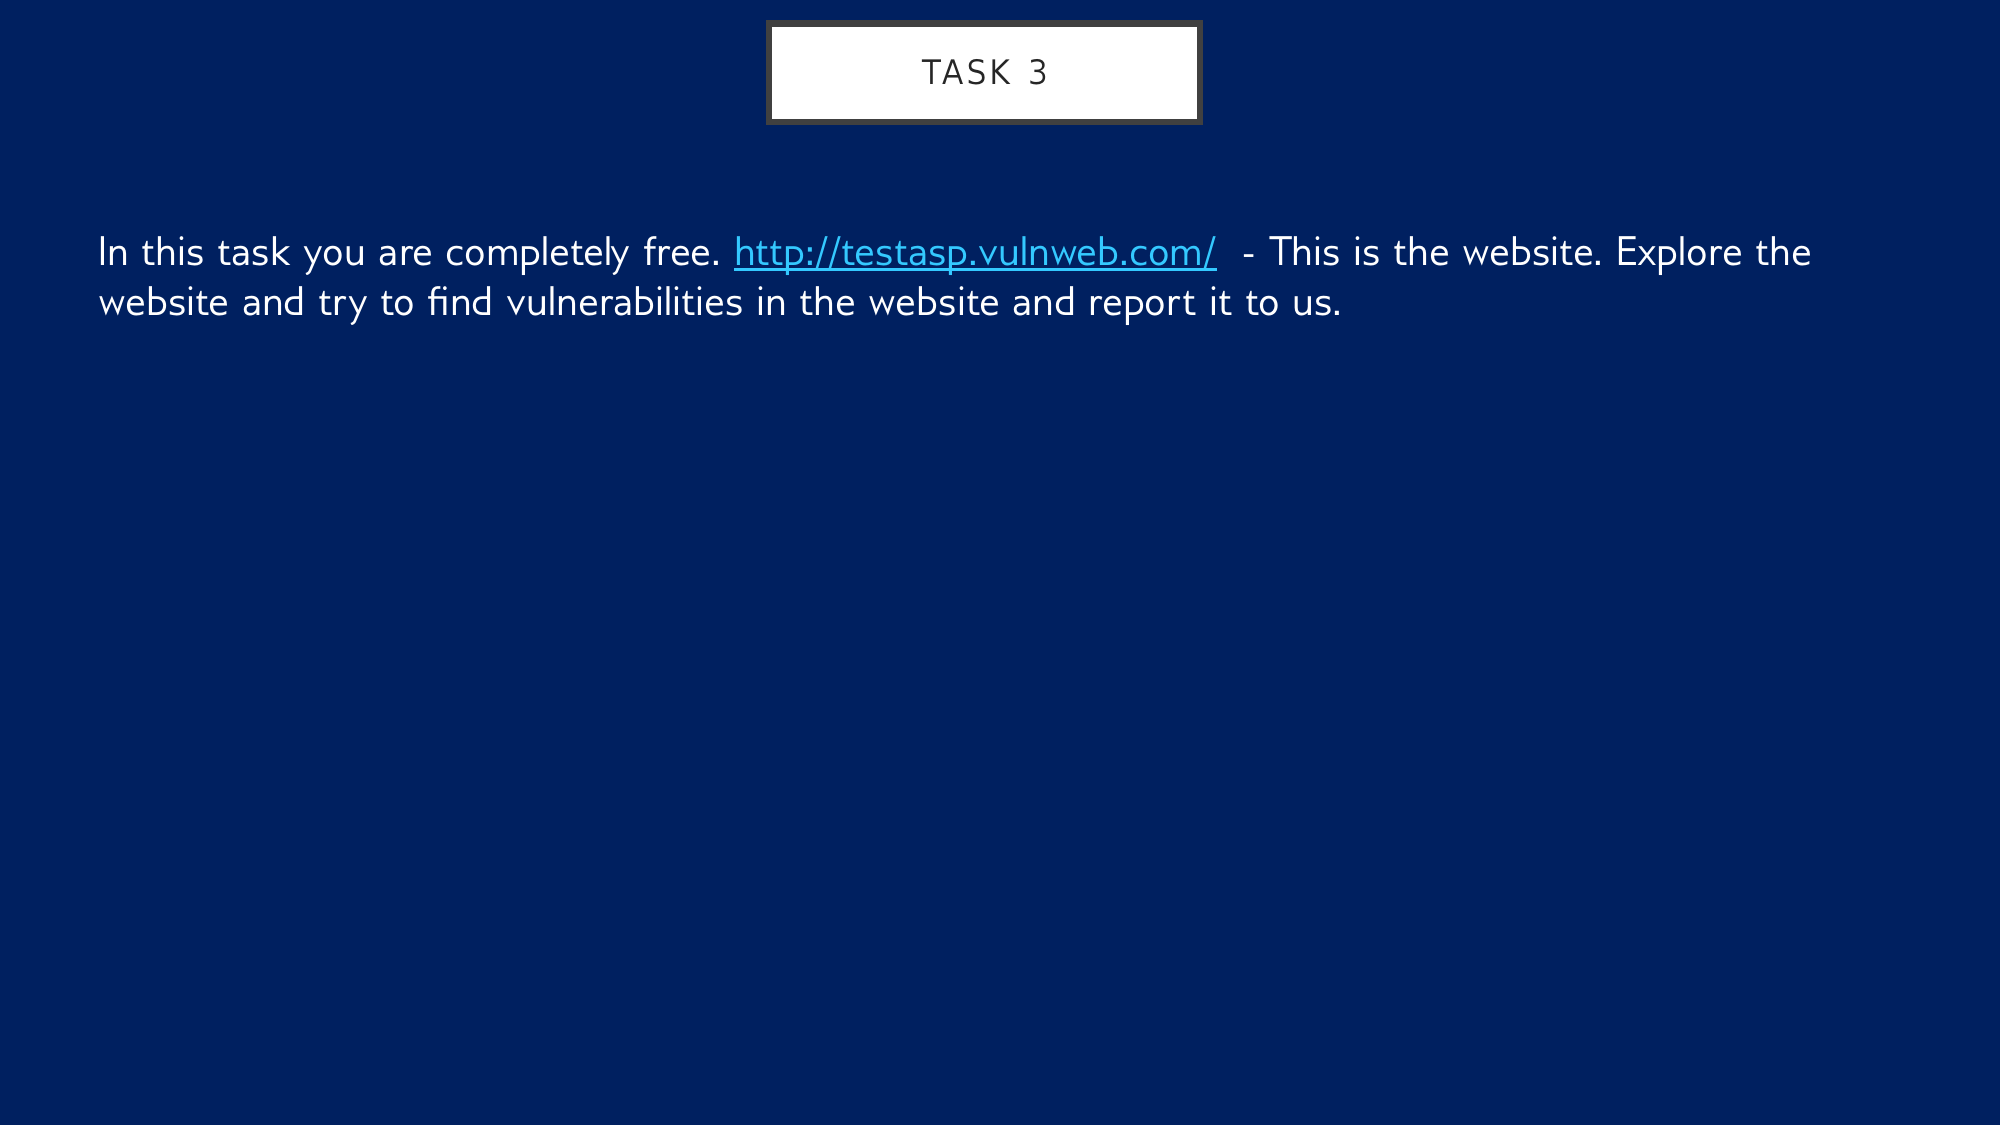

# Task 3
In this task you are completely free. http://testasp.vulnweb.com/  - This is the website. Explore the website and try to find vulnerabilities in the website and report it to us.